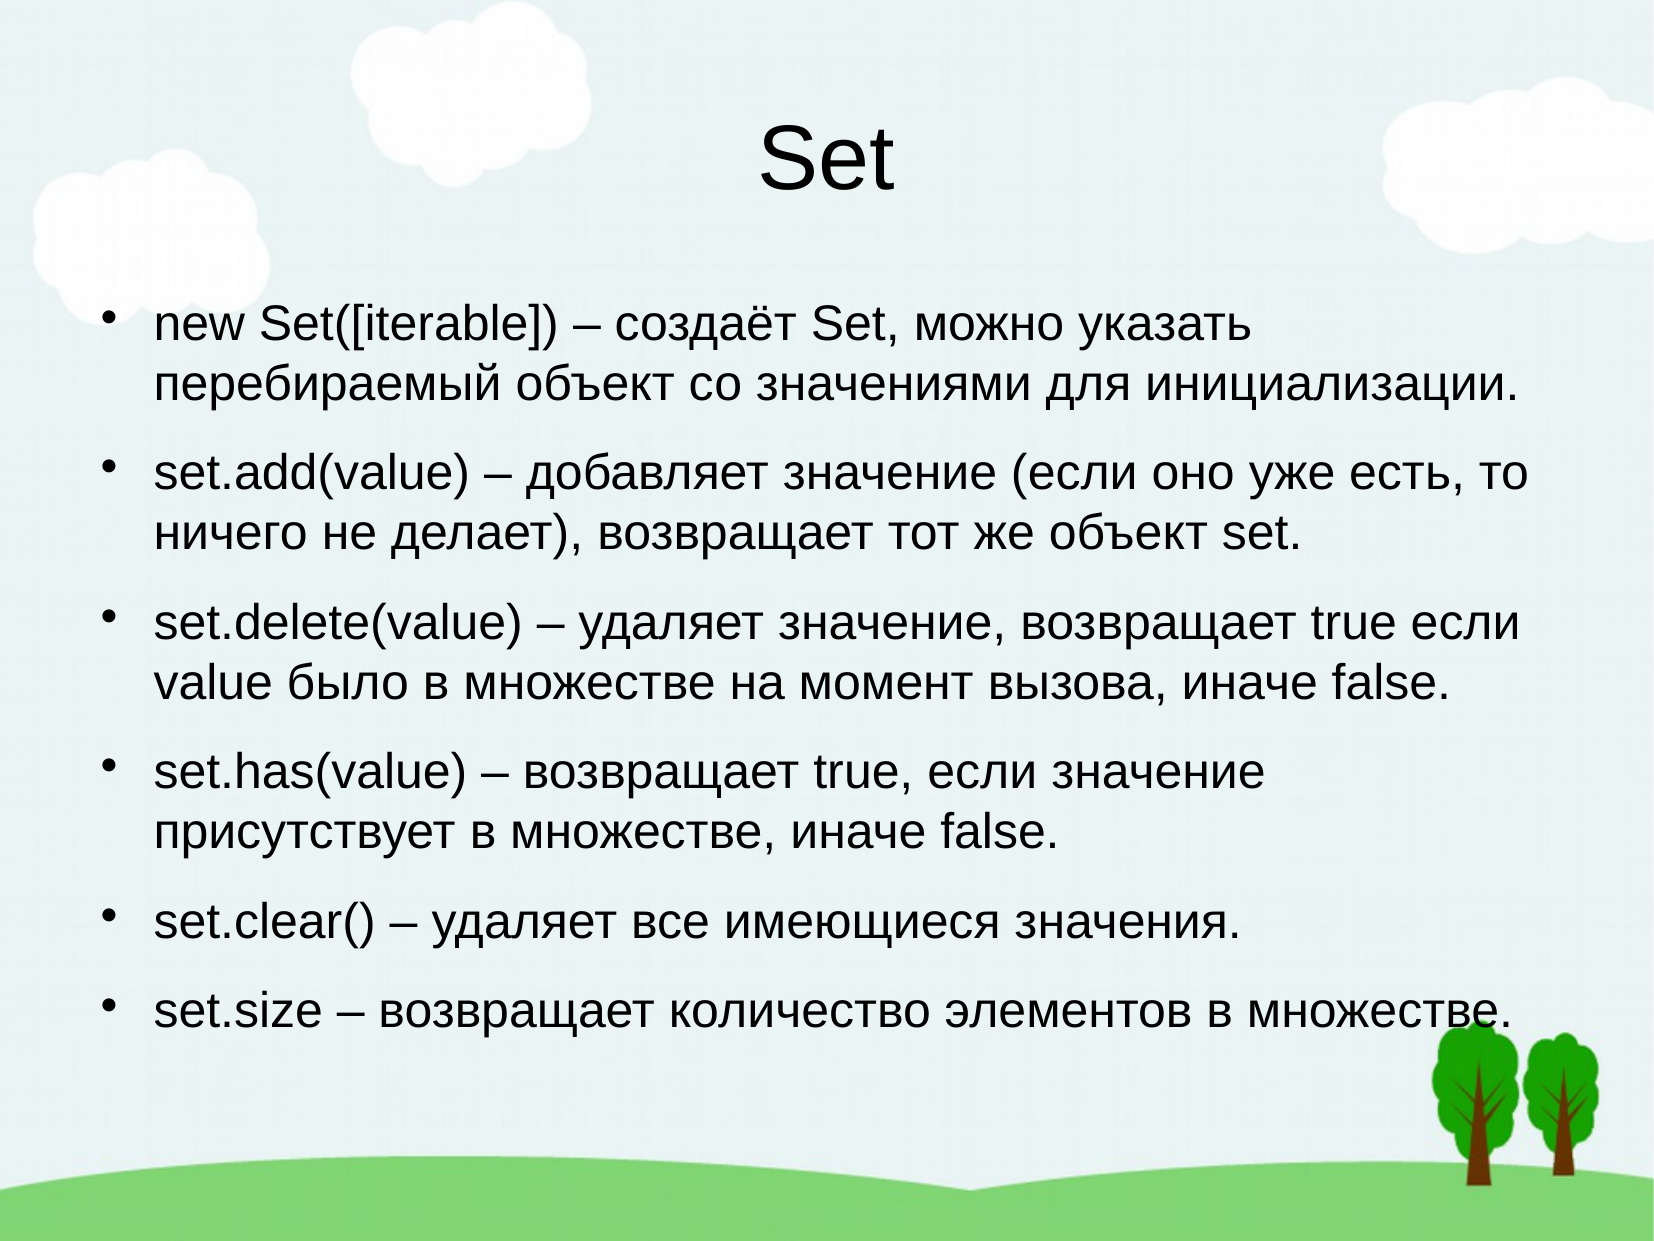

Set
new Set([iterable]) – создаёт Set, можно указать перебираемый объект со значениями для инициализации.
set.add(value) – добавляет значение (если оно уже есть, то ничего не делает), возвращает тот же объект set.
set.delete(value) – удаляет значение, возвращает true если value было в множестве на момент вызова, иначе false.
set.has(value) – возвращает true, если значение присутствует в множестве, иначе false.
set.clear() – удаляет все имеющиеся значения.
set.size – возвращает количество элементов в множестве.